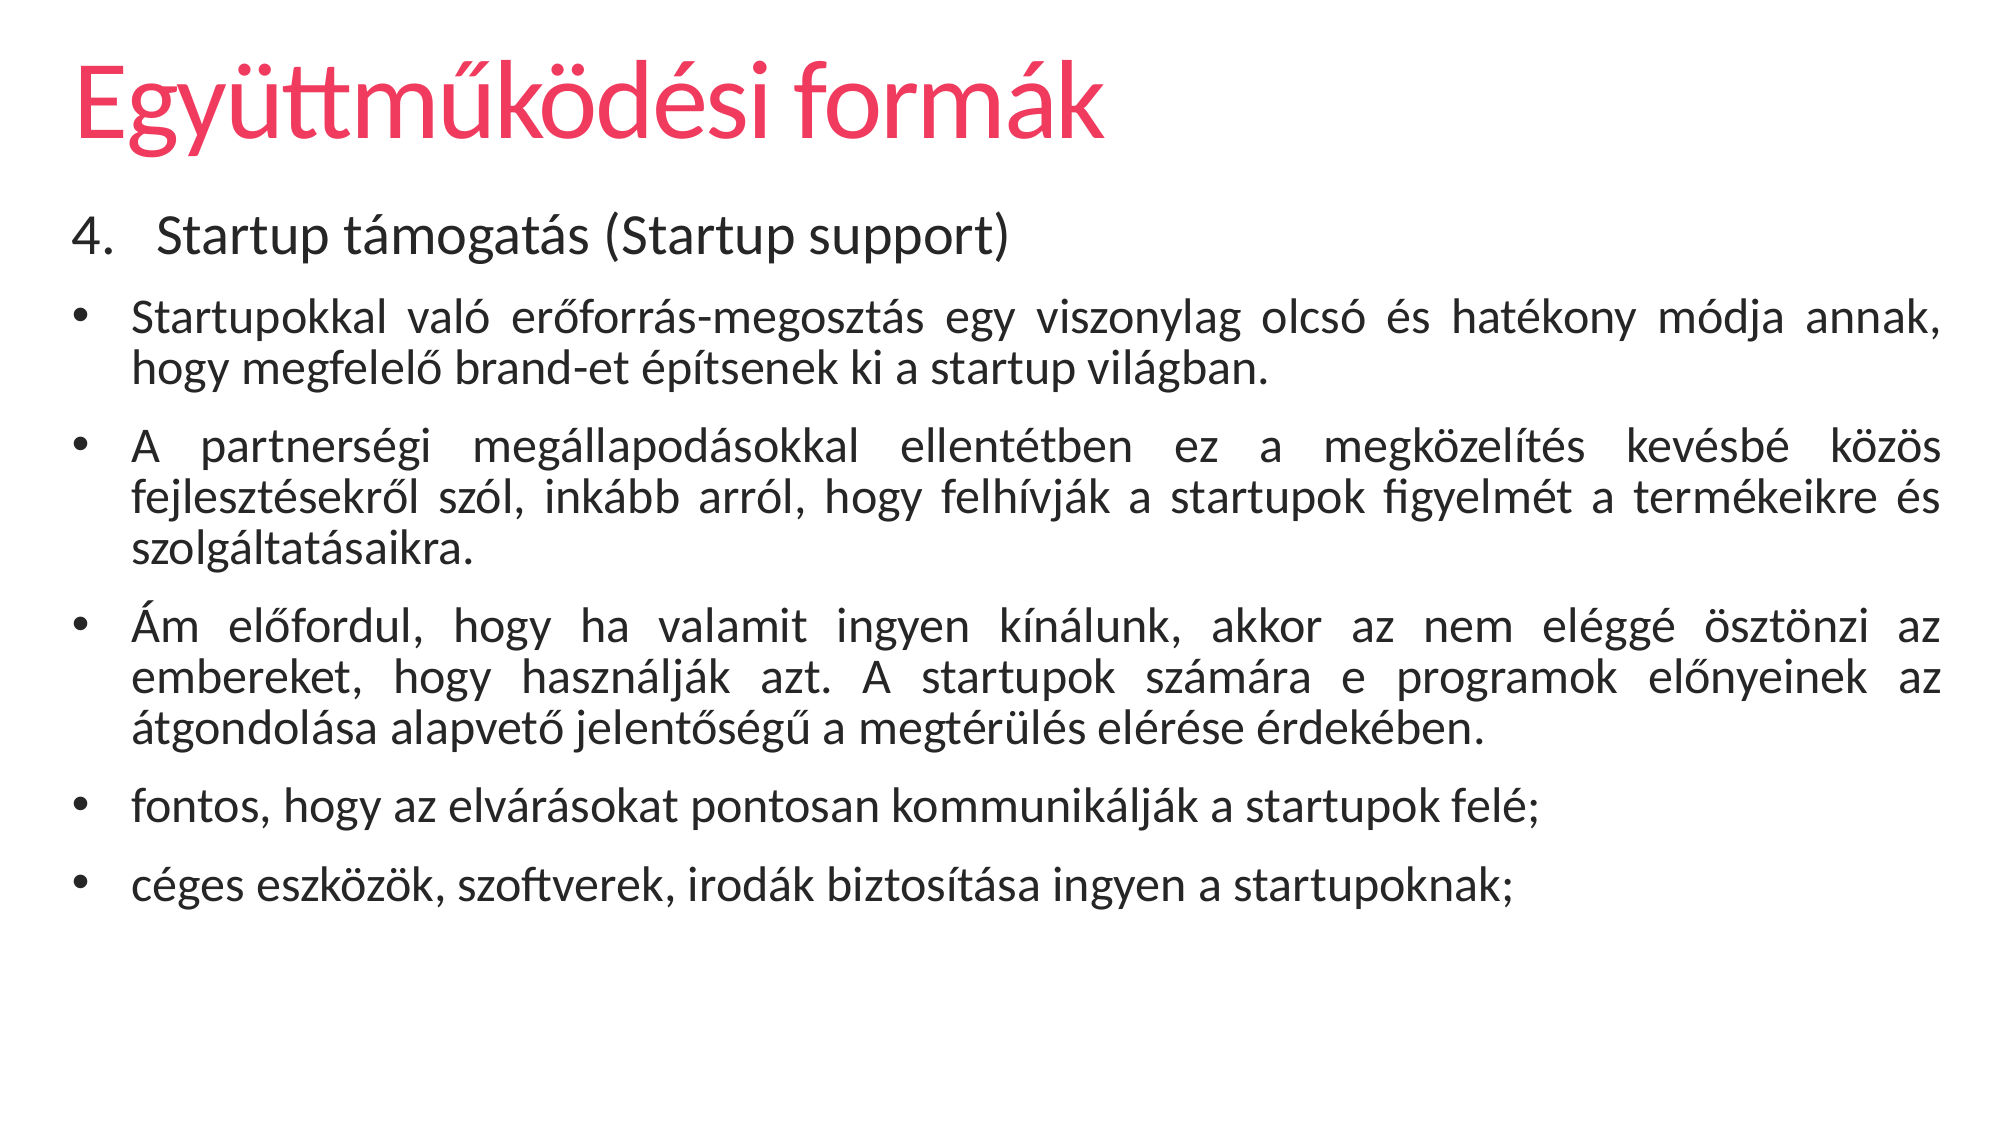

# Együttműködési formák
Startup támogatás (Startup support)
Startupokkal való erőforrás-megosztás egy viszonylag olcsó és hatékony módja annak, hogy megfelelő brand-et építsenek ki a startup világban.
A partnerségi megállapodásokkal ellentétben ez a megközelítés kevésbé közös fejlesztésekről szól, inkább arról, hogy felhívják a startupok figyelmét a termékeikre és szolgáltatásaikra.
Ám előfordul, hogy ha valamit ingyen kínálunk, akkor az nem eléggé ösztönzi az embereket, hogy használják azt. A startupok számára e programok előnyeinek az átgondolása alapvető jelentőségű a megtérülés elérése érdekében.
fontos, hogy az elvárásokat pontosan kommunikálják a startupok felé;
céges eszközök, szoftverek, irodák biztosítása ingyen a startupoknak;